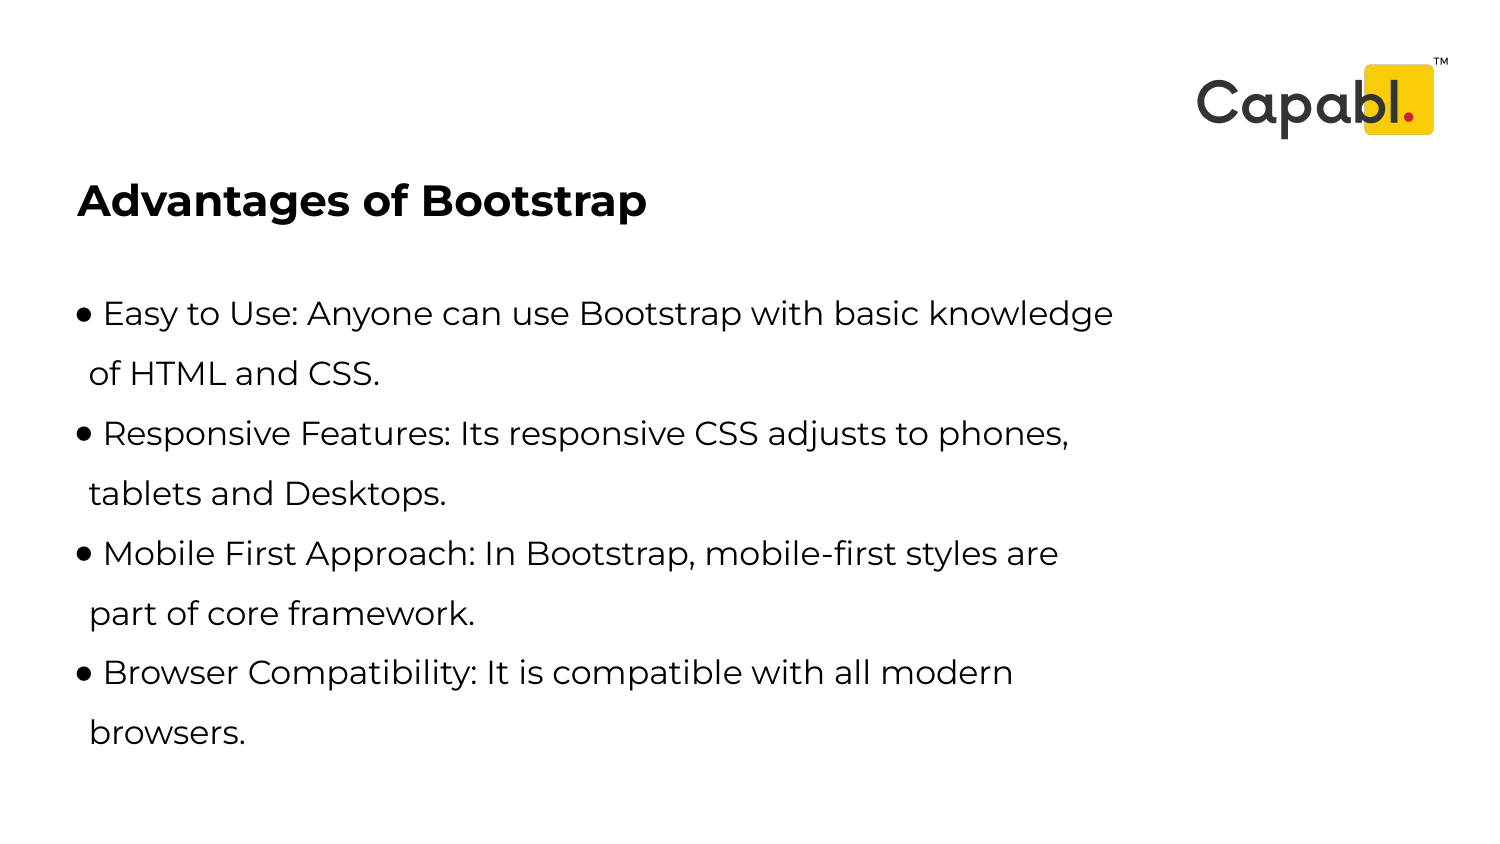

Advantages of Bootstrap
# Easy to Use: Anyone can use Bootstrap with basic knowledge of HTML and CSS.
 Responsive Features: Its responsive CSS adjusts to phones, tablets and Desktops.
 Mobile First Approach: In Bootstrap, mobile-first styles are part of core framework.
 Browser Compatibility: It is compatible with all modern browsers.